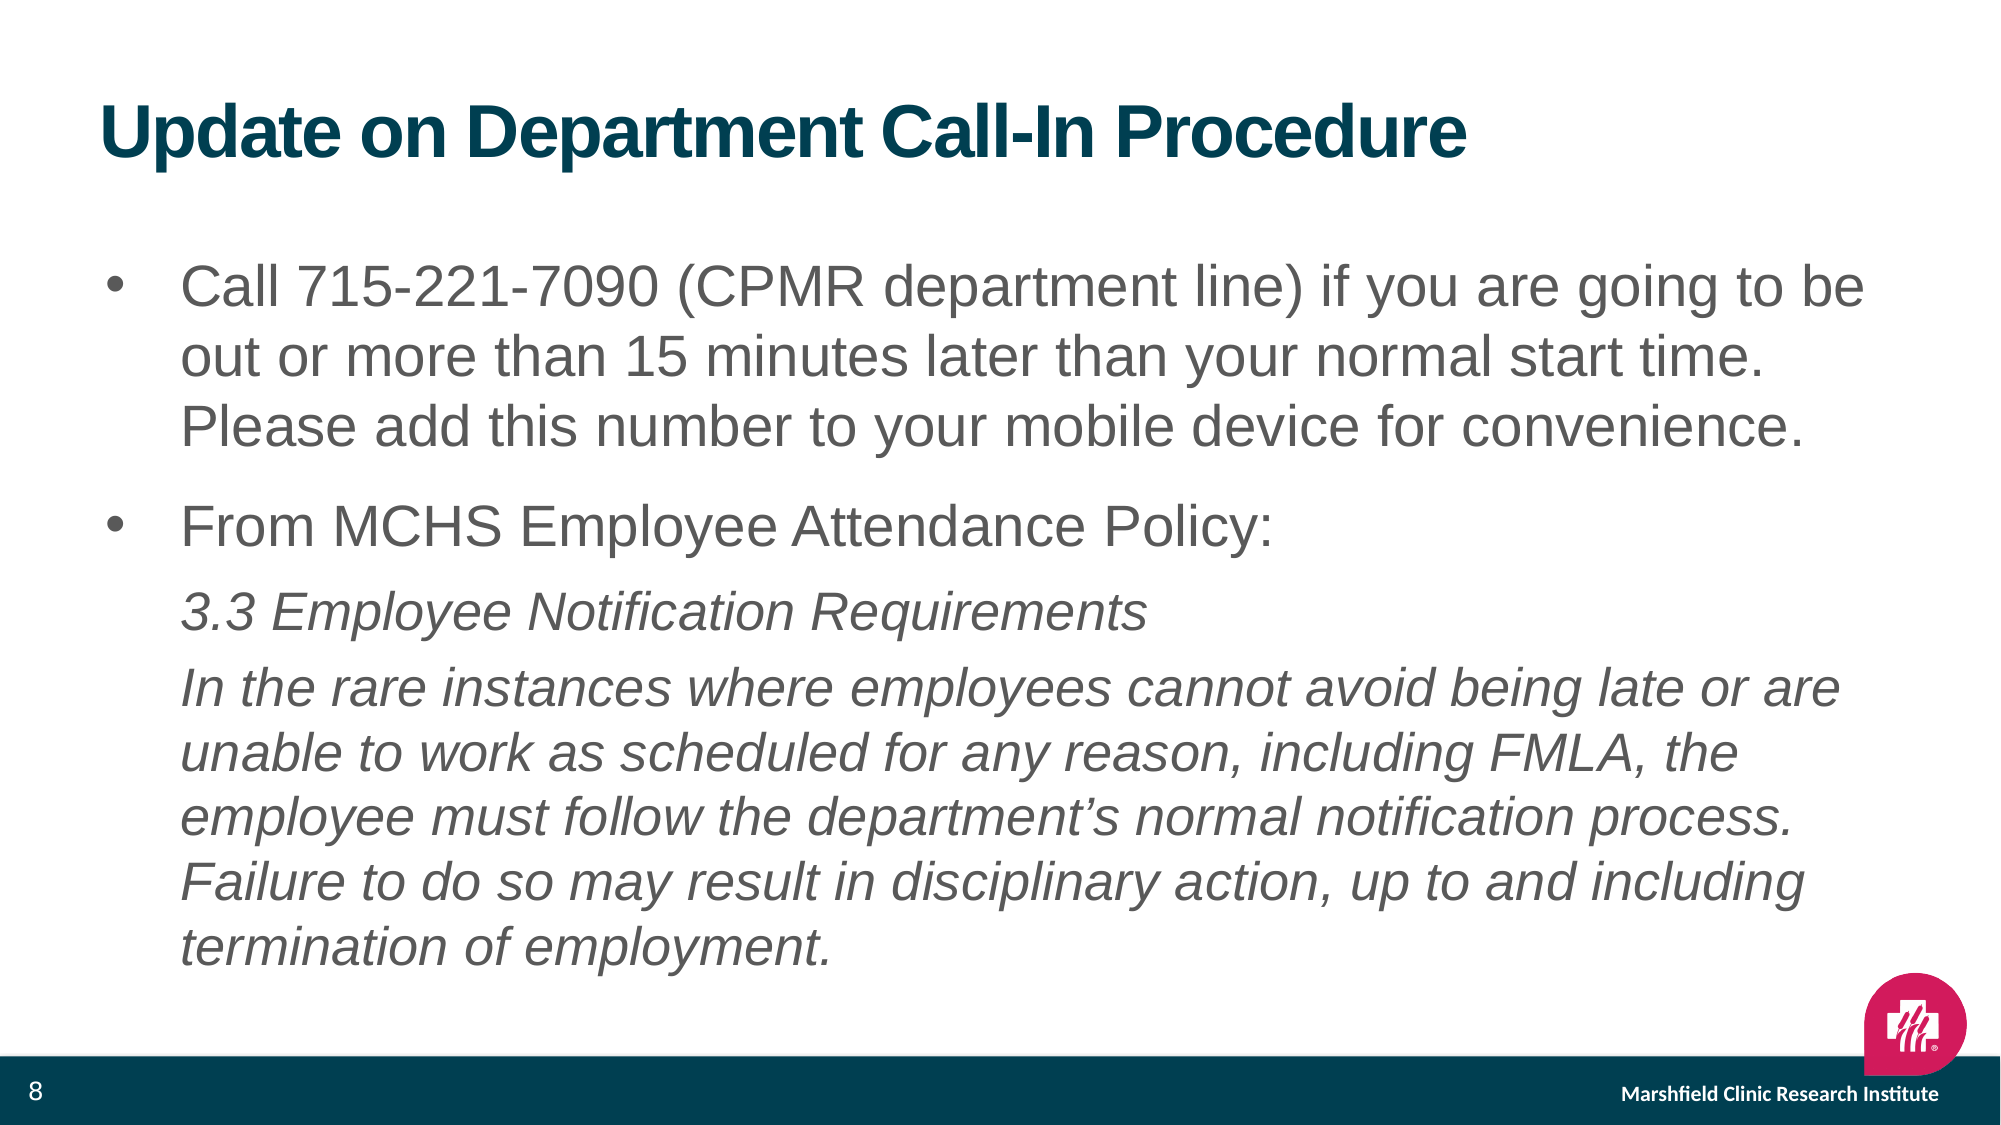

# Update on Department Call-In Procedure
Call 715-221-7090 (CPMR department line) if you are going to be out or more than 15 minutes later than your normal start time.  Please add this number to your mobile device for convenience.

From MCHS Employee Attendance Policy:

3.3 Employee Notification Requirements
In the rare instances where employees cannot avoid being late or are unable to work as scheduled for any reason, including FMLA, the employee must follow the department’s normal notification process. Failure to do so may result in disciplinary action, up to and including termination of employment.

8